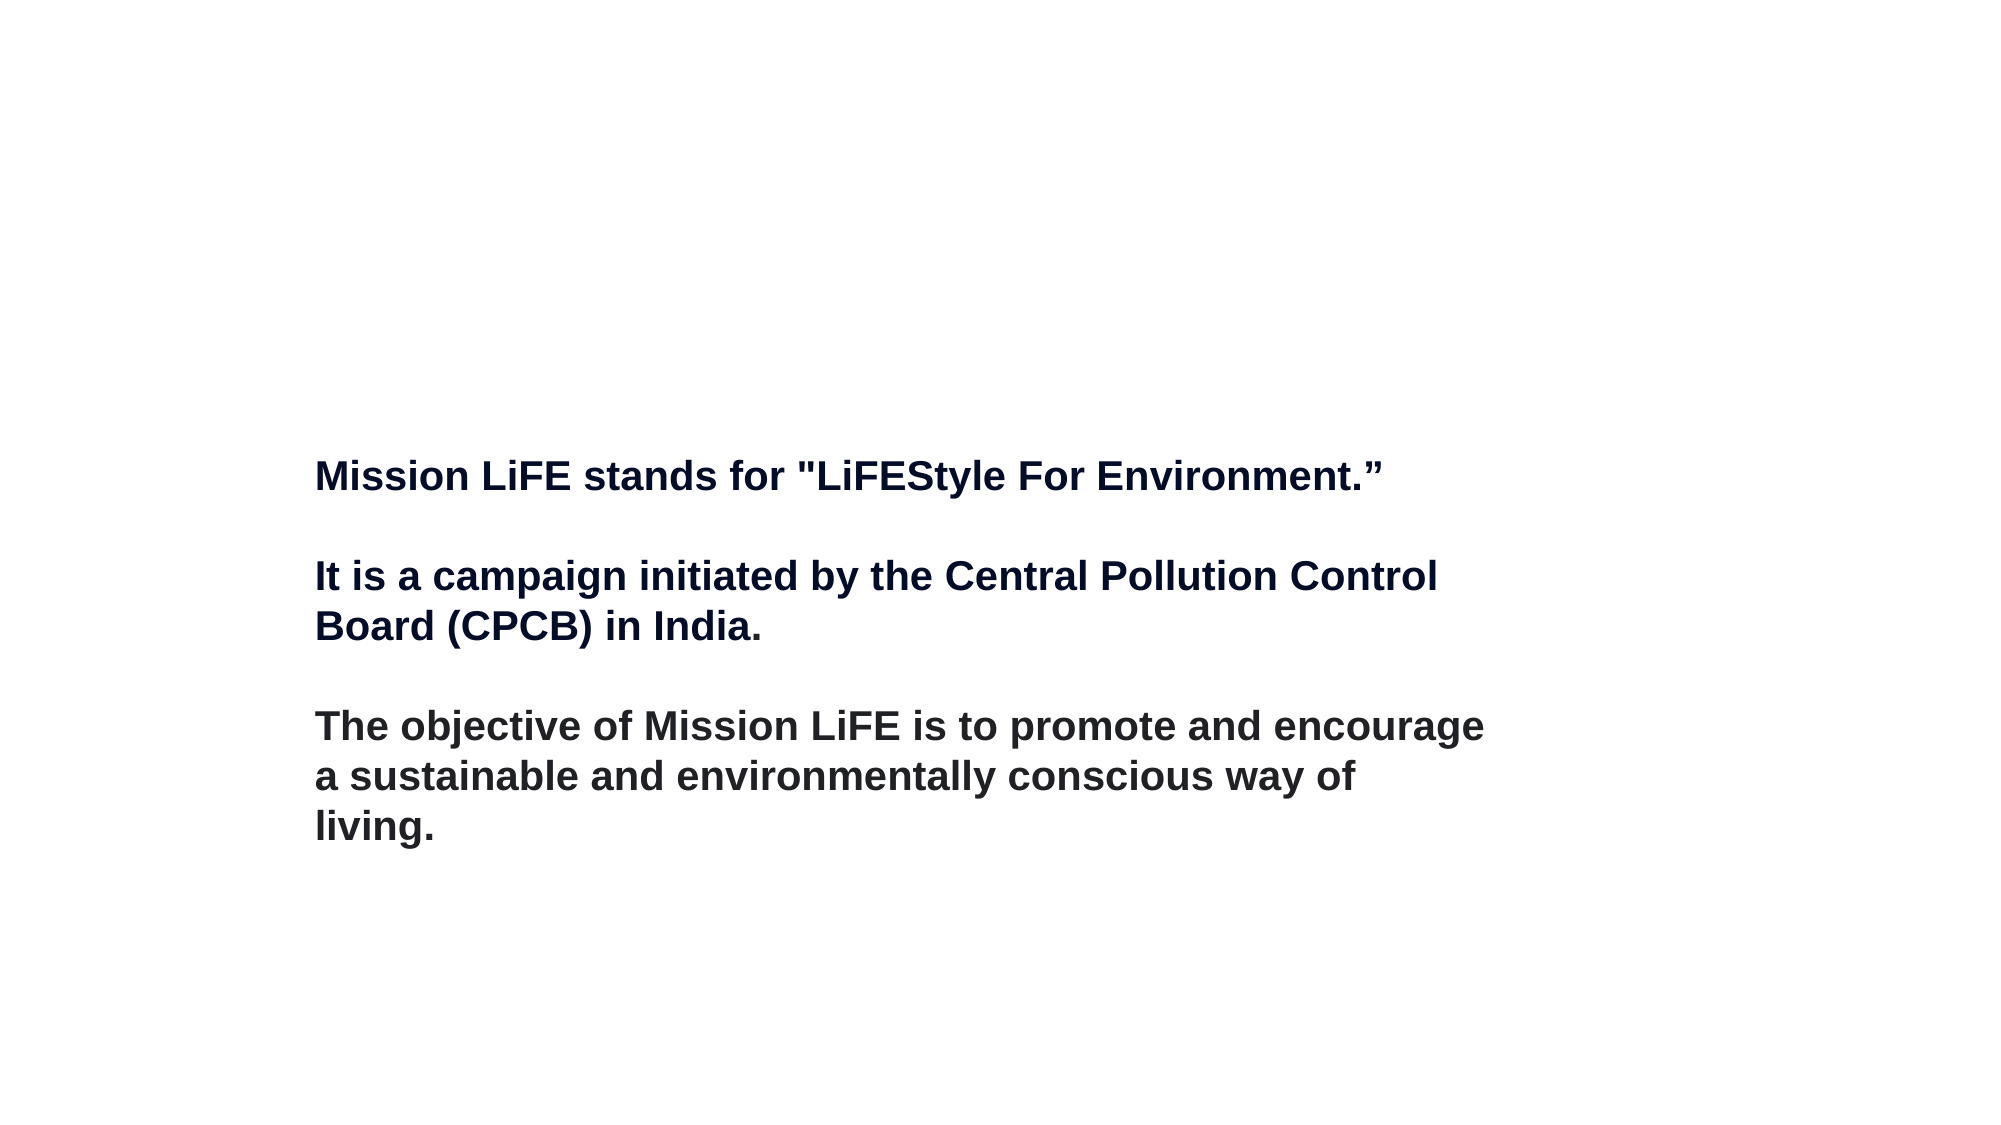

Mission LiFE stands for "LiFEStyle For Environment.”

It is a campaign initiated by the Central Pollution Control Board (CPCB) in India.

The objective of Mission LiFE is to promote and encourage a sustainable and environmentally conscious way of living.